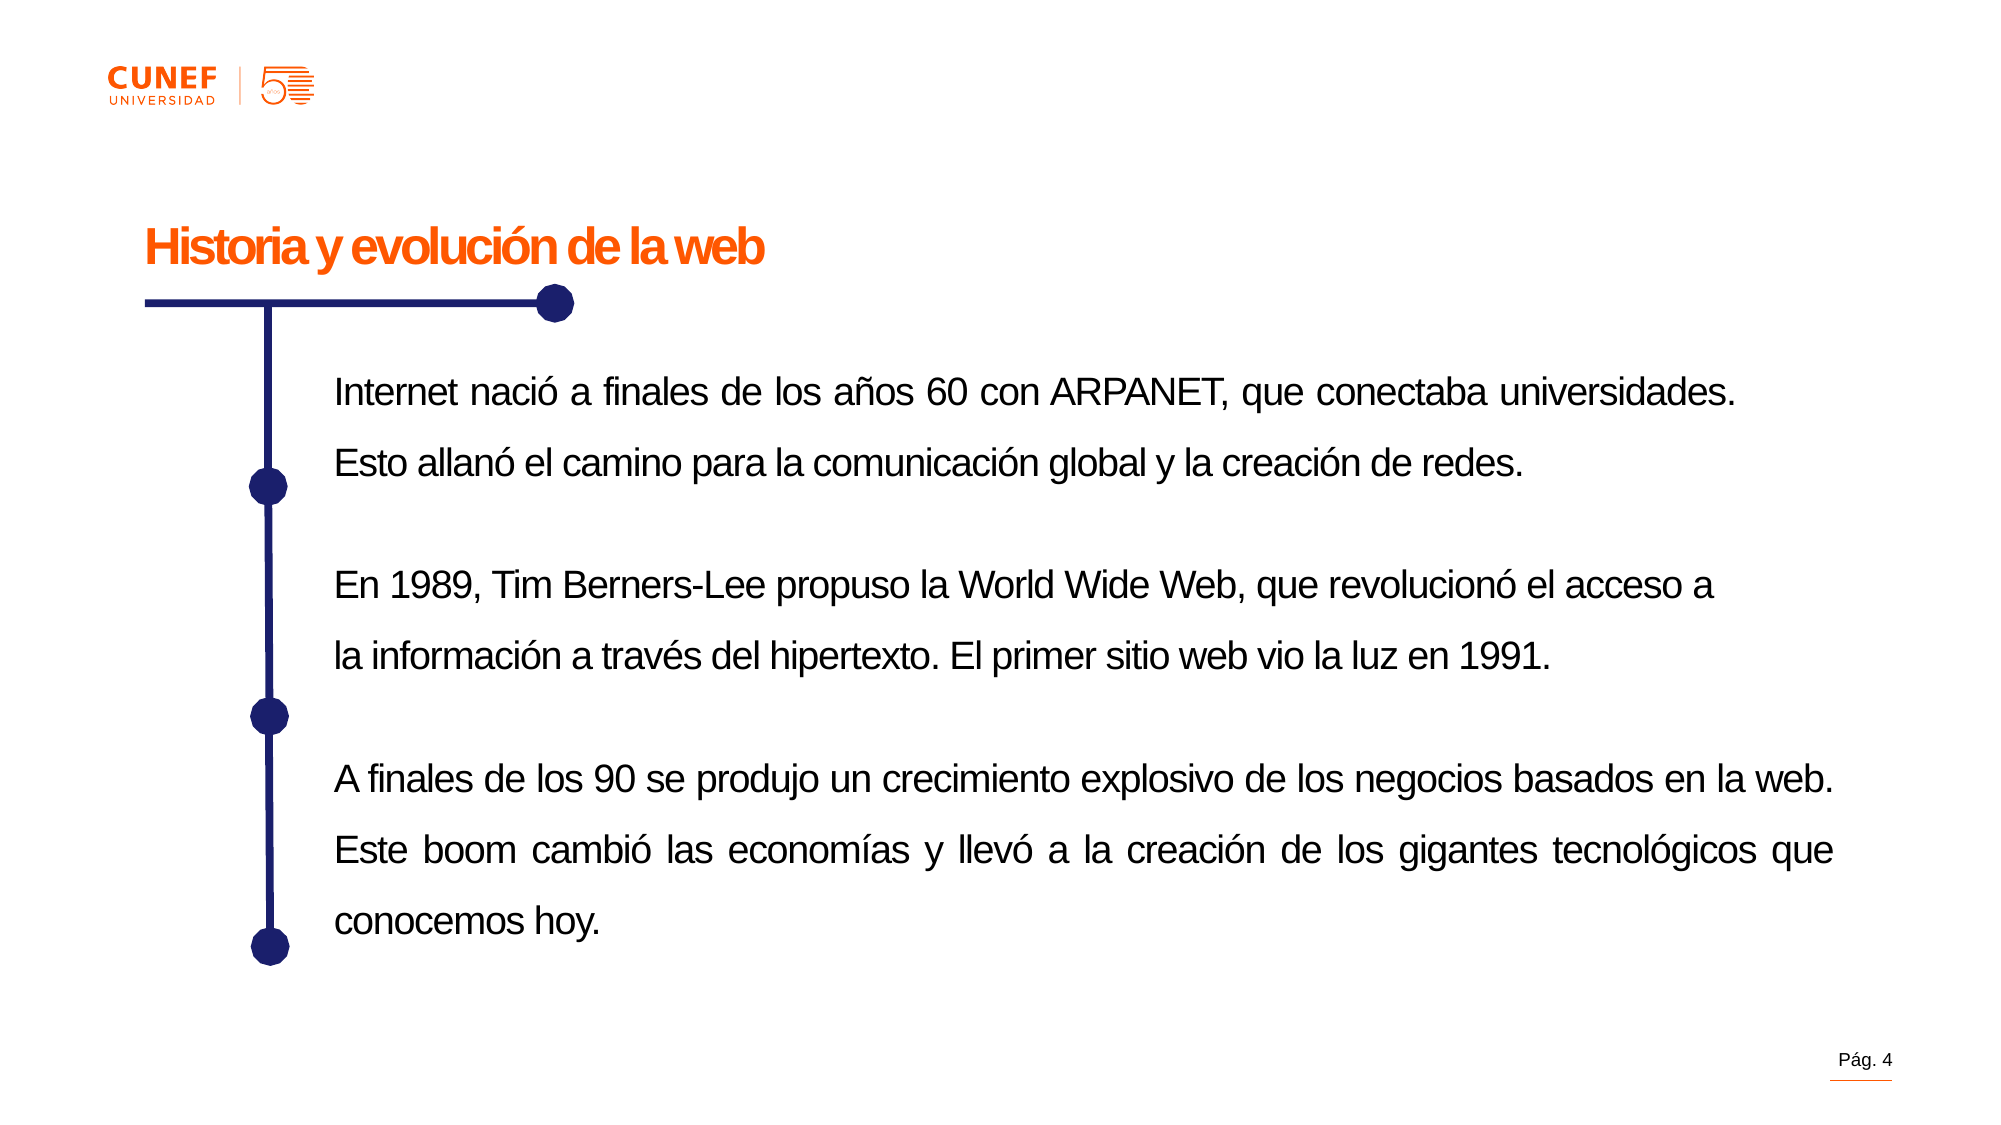

Historia y evolución de la web

Internet nació a finales de los años 60 con ARPANET, que conectaba universidades. Esto allanó el camino para la comunicación global y la creación de redes.

En 1989, Tim Berners-Lee propuso la World Wide Web, que revolucionó el acceso a la información a través del hipertexto. El primer sitio web vio la luz en 1991.

A finales de los 90 se produjo un crecimiento explosivo de los negocios basados en la web. Este boom cambió las economías y llevó a la creación de los gigantes tecnológicos que conocemos hoy.